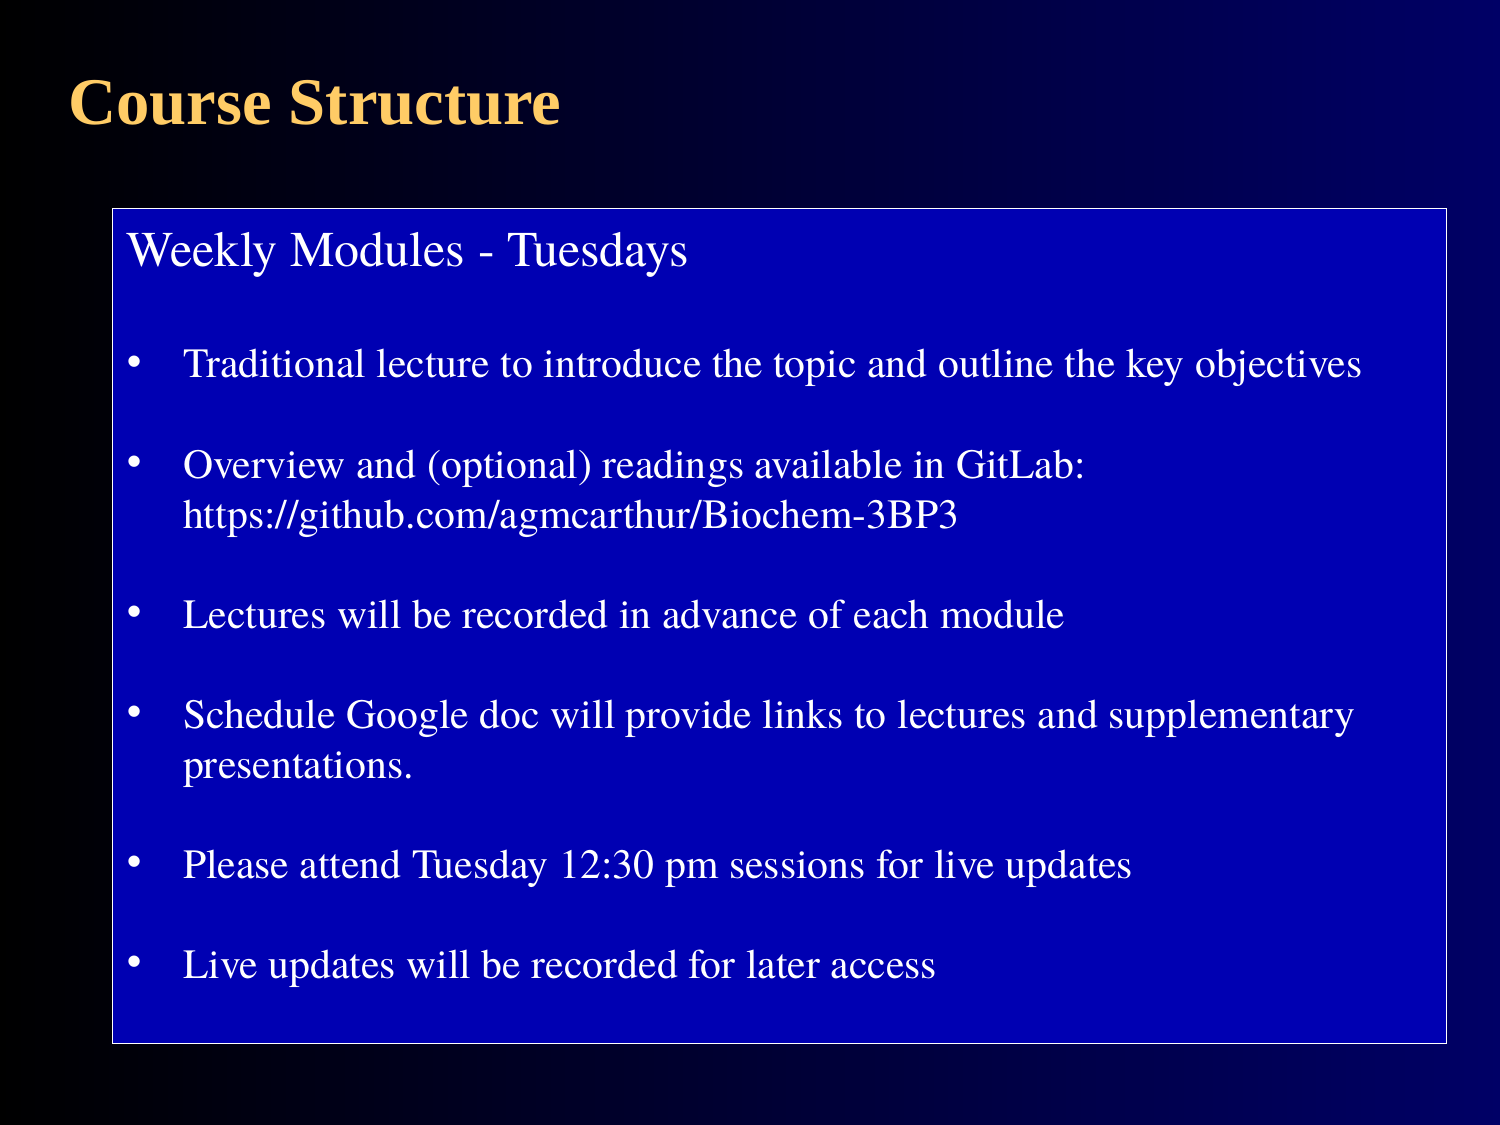

# Course Structure
Weekly Modules - Tuesdays

Traditional lecture to introduce the topic and outline the key objectives

Overview and (optional) readings available in GitLab: https://github.com/agmcarthur/Biochem-3BP3

Lectures will be recorded in advance of each module

Schedule Google doc will provide links to lectures and supplementary presentations.

Please attend Tuesday 12:30 pm sessions for live updates

Live updates will be recorded for later access